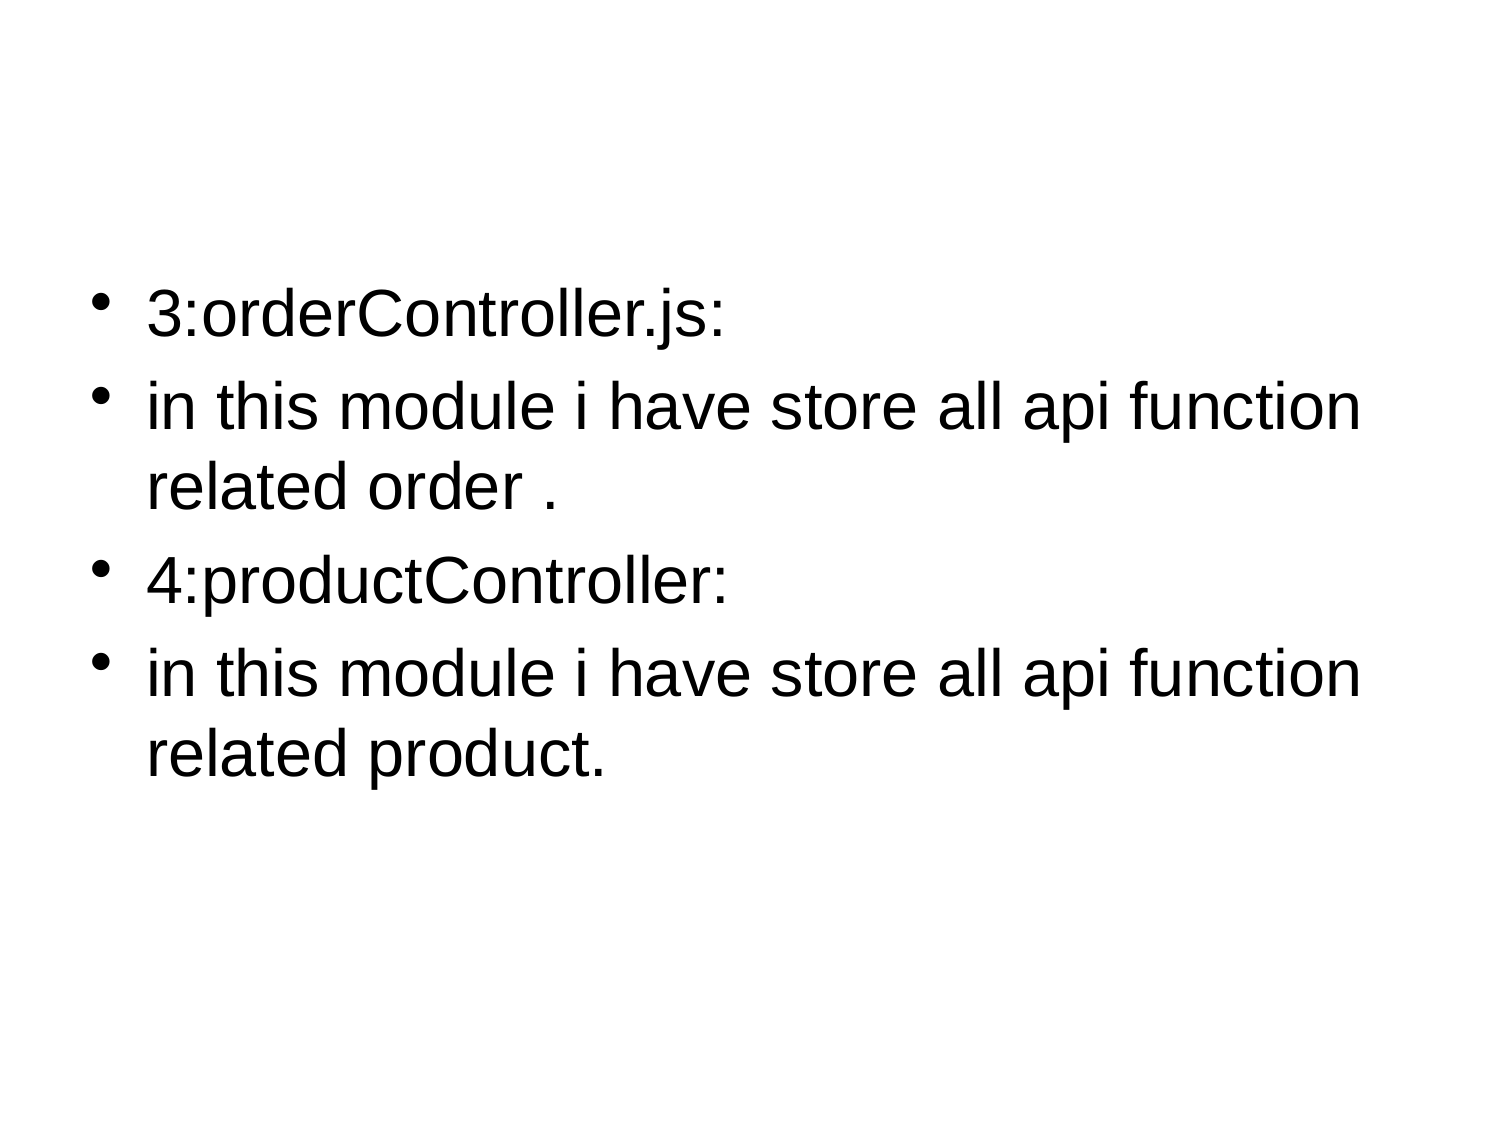

#
3:orderController.js:
in this module i have store all api function related order .
4:productController:
in this module i have store all api function related product.